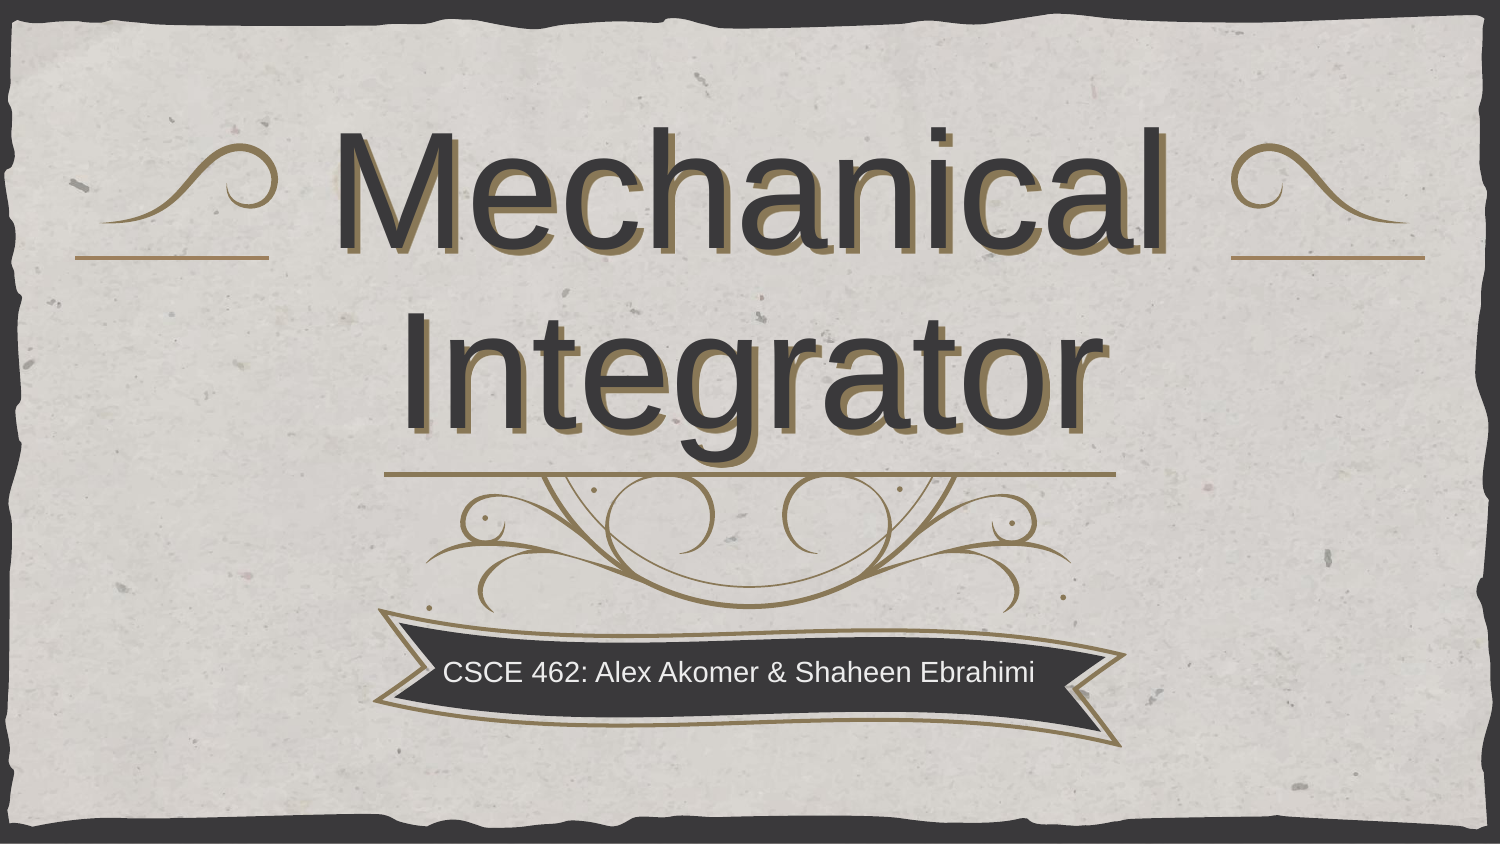

# Mechanical
Integrator

CSCE 462: Alex Akomer & Shaheen Ebrahimi